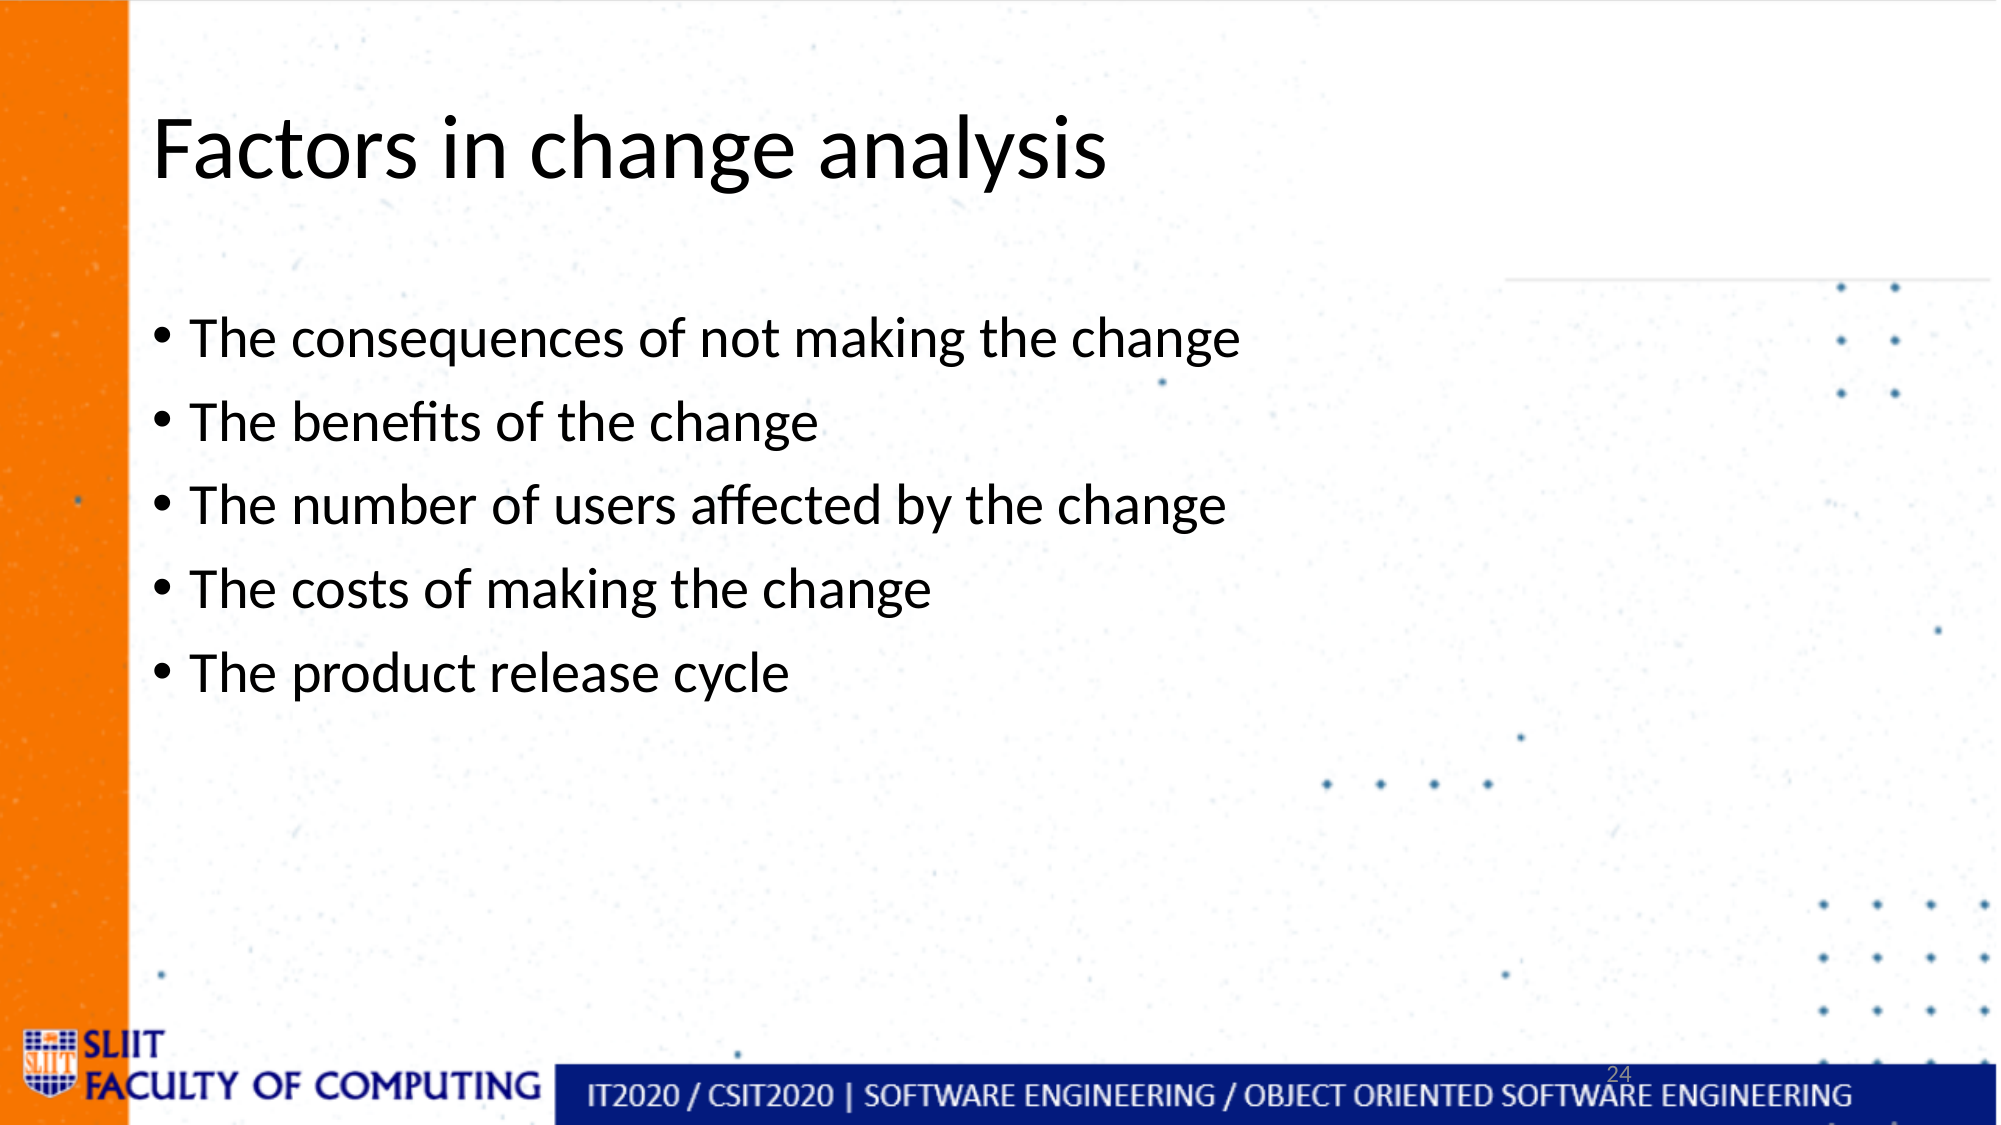

# Factors in change analysis
The consequences of not making the change
The benefits of the change
The number of users affected by the change
The costs of making the change
The product release cycle

24